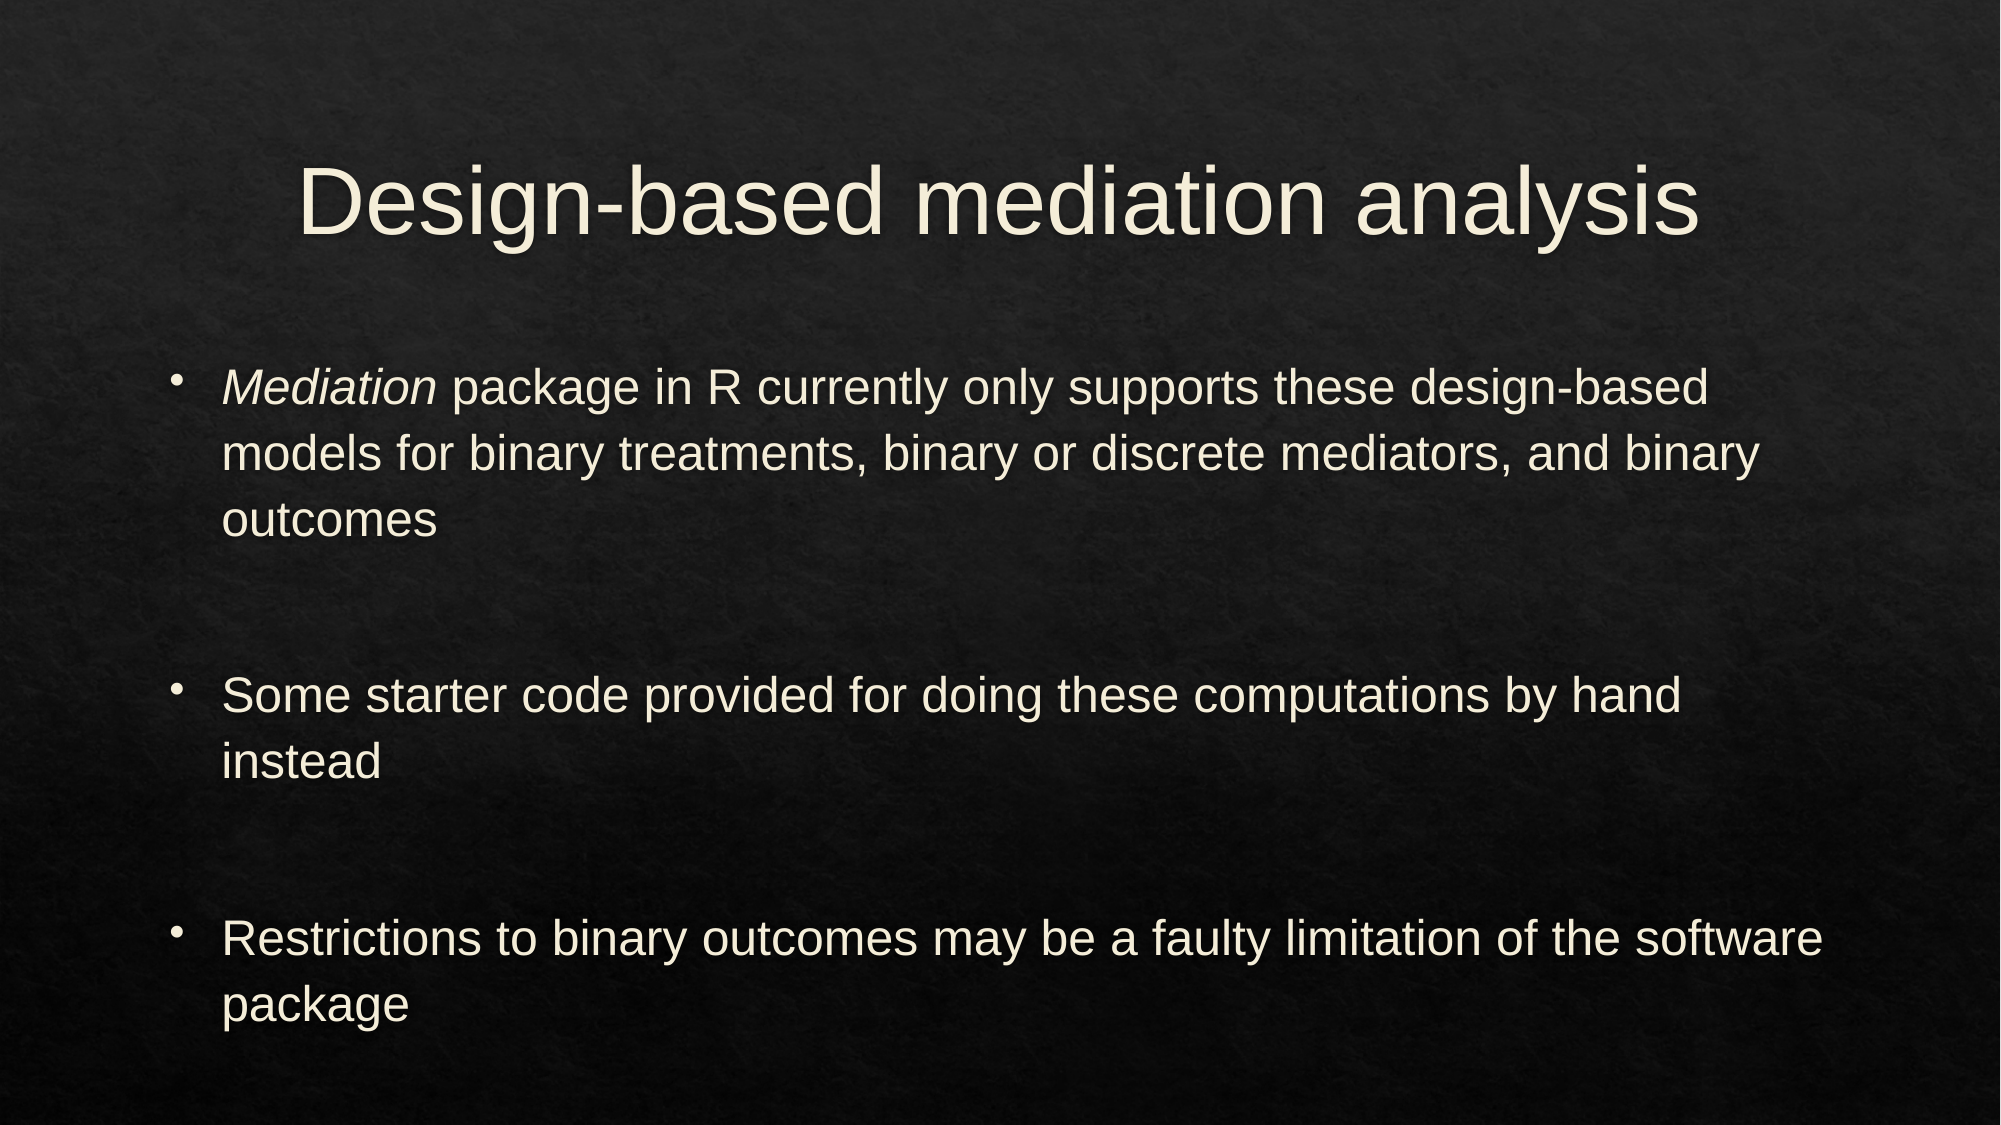

# Design-based mediation analysis
Mediation package in R currently only supports these design-based models for binary treatments, binary or discrete mediators, and binary outcomes

Some starter code provided for doing these computations by hand instead

Restrictions to binary outcomes may be a faulty limitation of the software package